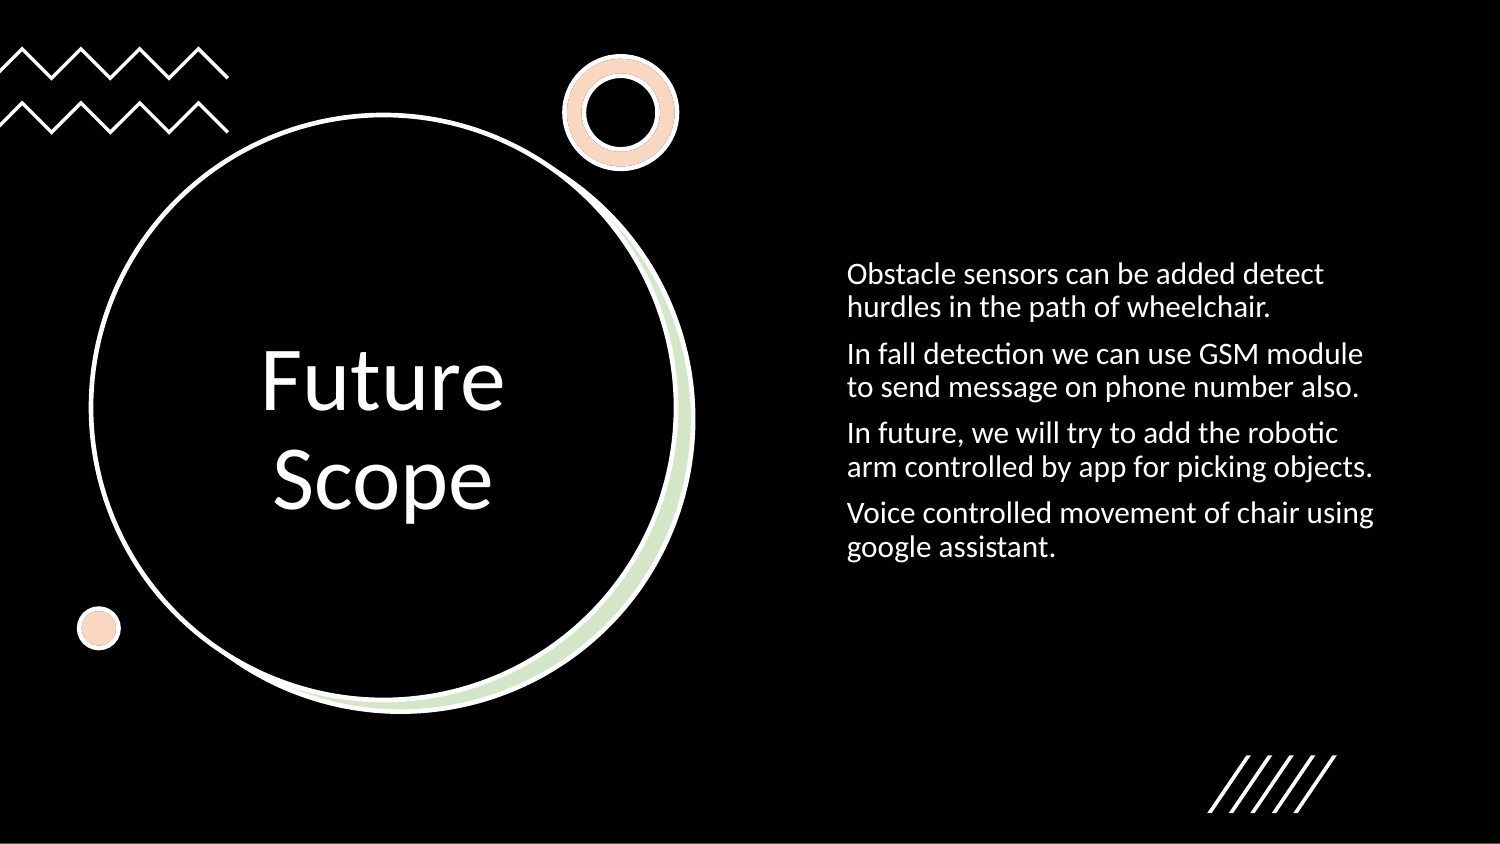

# Future Scope
Obstacle sensors can be added detect hurdles in the path of wheelchair.
In fall detection we can use GSM module to send message on phone number also.
In future, we will try to add the robotic arm controlled by app for picking objects.
Voice controlled movement of chair using google assistant.